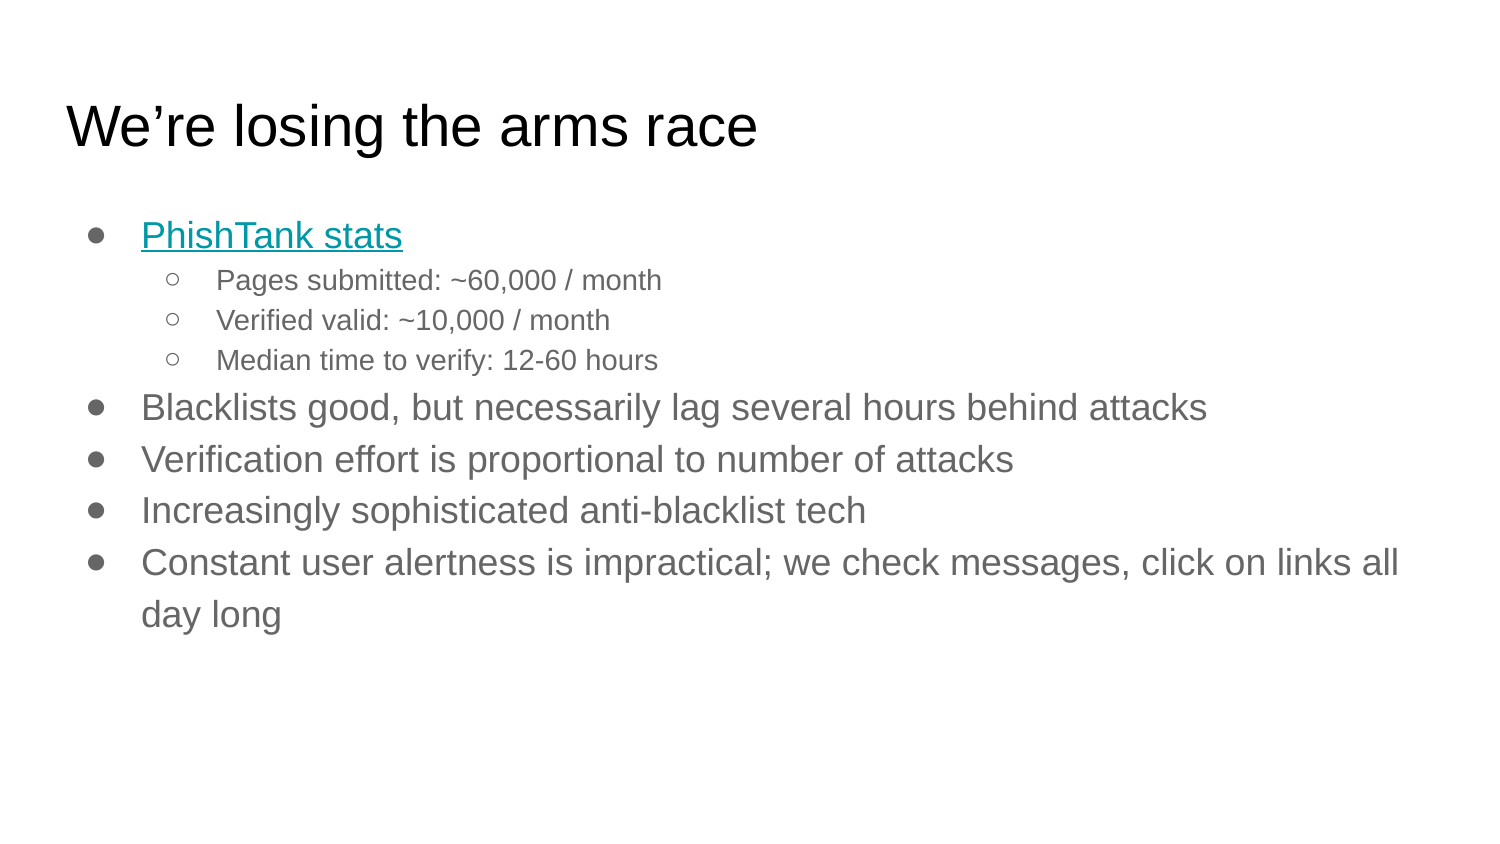

# We’re losing the arms race
PhishTank stats
Pages submitted: ~60,000 / month
Verified valid: ~10,000 / month
Median time to verify: 12-60 hours
Blacklists good, but necessarily lag several hours behind attacks
Verification effort is proportional to number of attacks
Increasingly sophisticated anti-blacklist tech
Constant user alertness is impractical; we check messages, click on links all day long